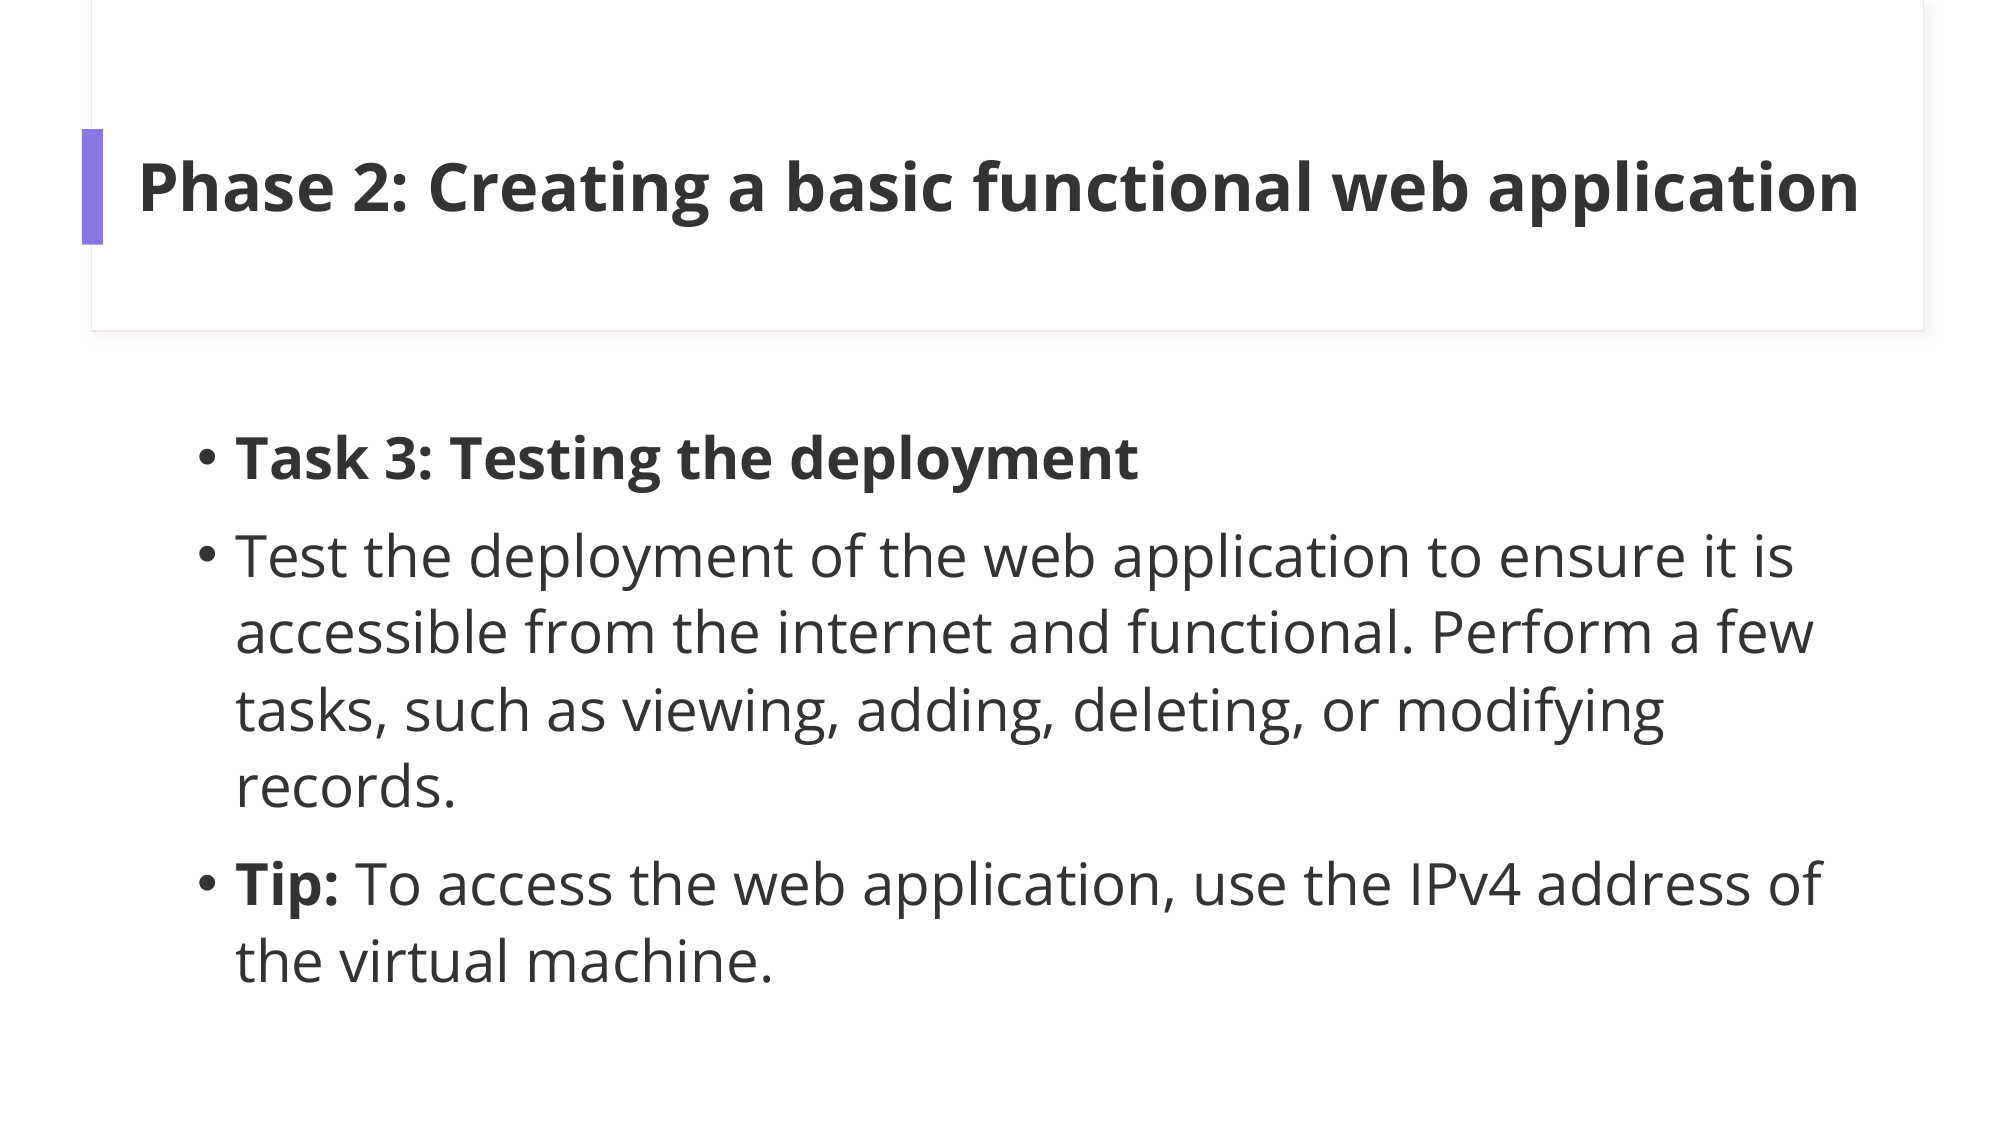

# Phase 2: Creating a basic functional web application
Task 3: Testing the deployment
Test the deployment of the web application to ensure it is accessible from the internet and functional. Perform a few tasks, such as viewing, adding, deleting, or modifying records.
Tip: To access the web application, use the IPv4 address of the virtual machine.